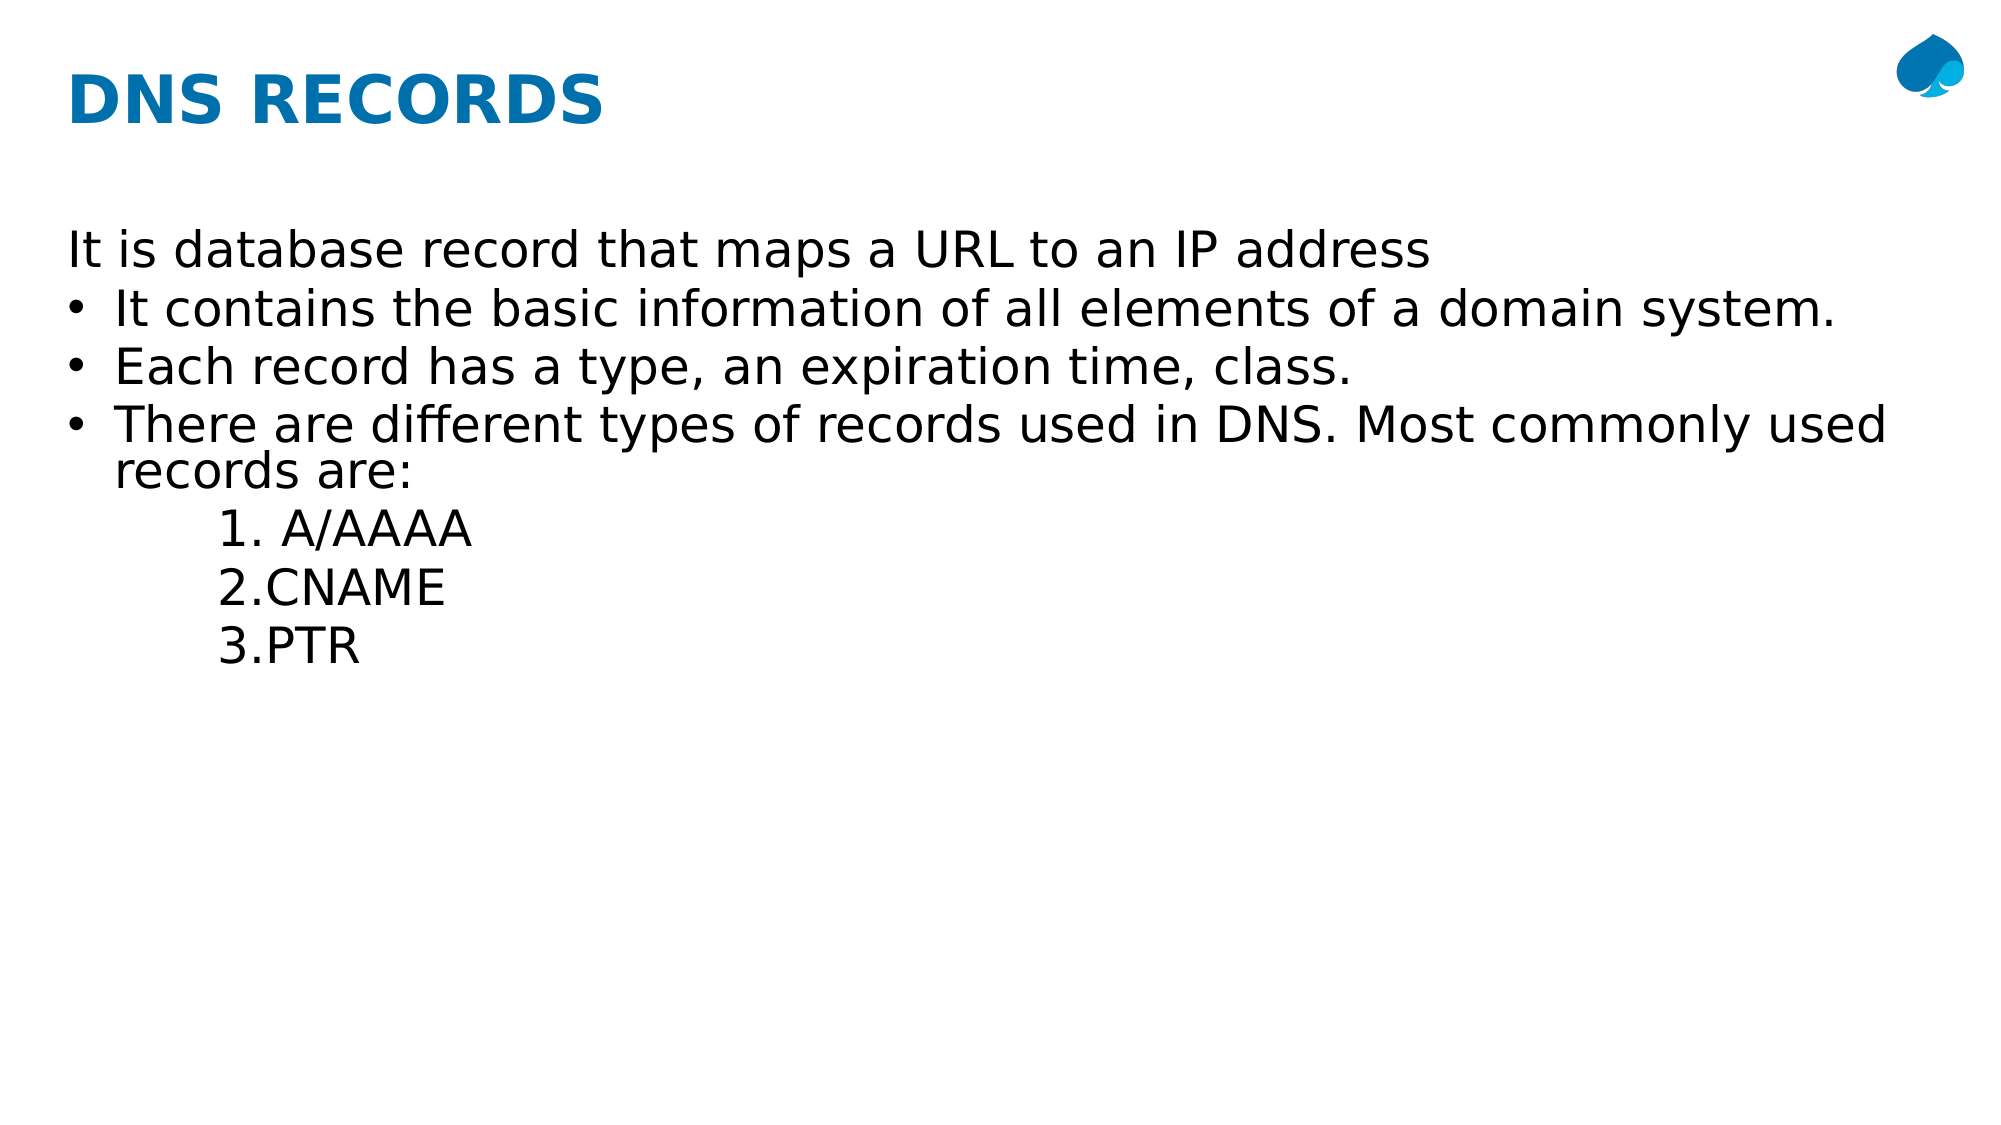

# DNS RECORDS
It is database record that maps a URL to an IP address
It contains the basic information of all elements of a domain system.
Each record has a type, an expiration time, class.
There are different types of records used in DNS. Most commonly used records are:
	1. A/AAAA
	2.CNAME
	3.PTR